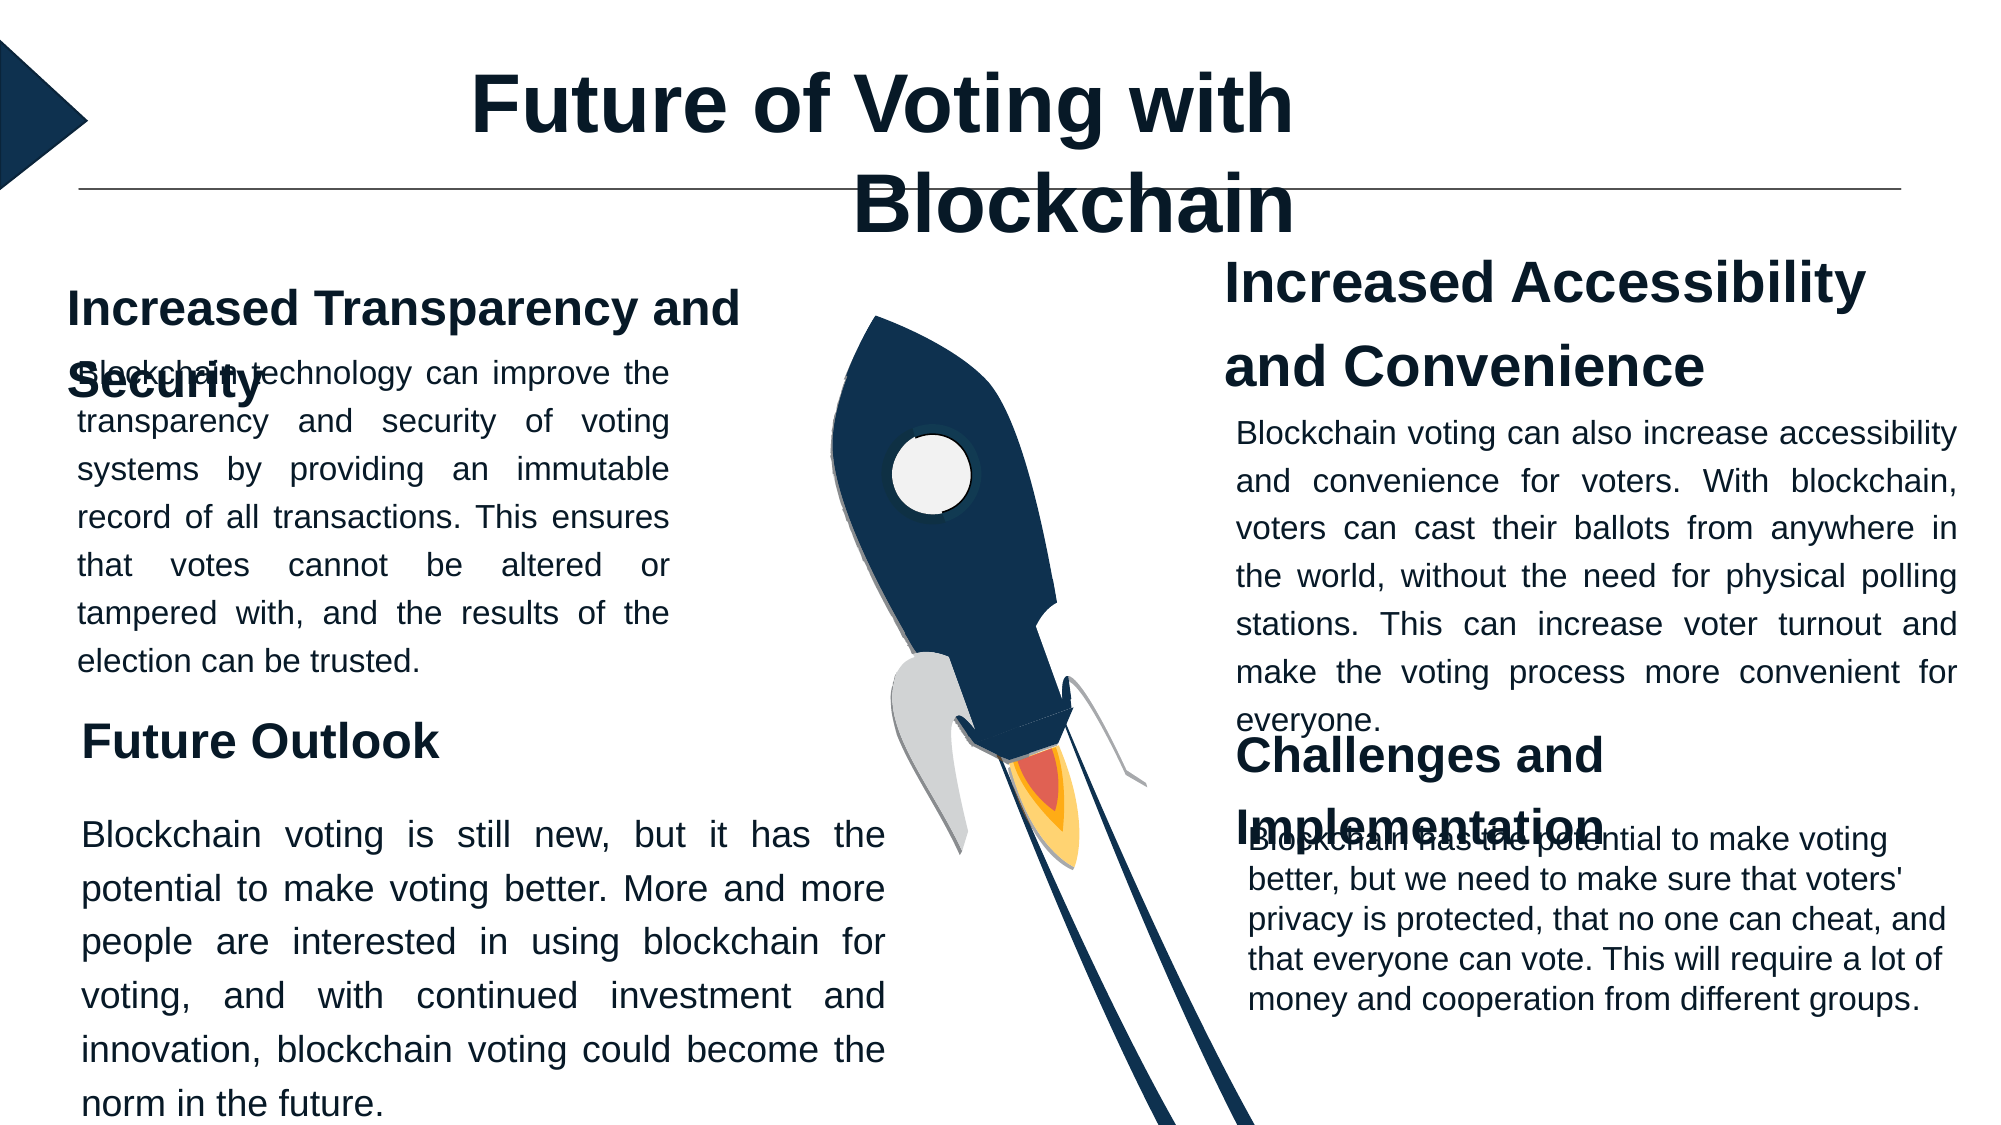

Future of Voting with Blockchain

Increased Accessibility and Convenience
Increased Transparency and Security
Blockchain technology can improve the transparency and security of voting systems by providing an immutable record of all transactions. This ensures that votes cannot be altered or tampered with, and the results of the election can be trusted.

Blockchain voting can also increase accessibility and convenience for voters. With blockchain, voters can cast their ballots from anywhere in the world, without the need for physical polling stations. This can increase voter turnout and make the voting process more convenient for everyone.
Future Outlook
Challenges and Implementation
Blockchain voting is still new, but it has the potential to make voting better. More and more people are interested in using blockchain for voting, and with continued investment and innovation, blockchain voting could become the norm in the future.
Blockchain has the potential to make voting better, but we need to make sure that voters' privacy is protected, that no one can cheat, and that everyone can vote. This will require a lot of money and cooperation from different groups.